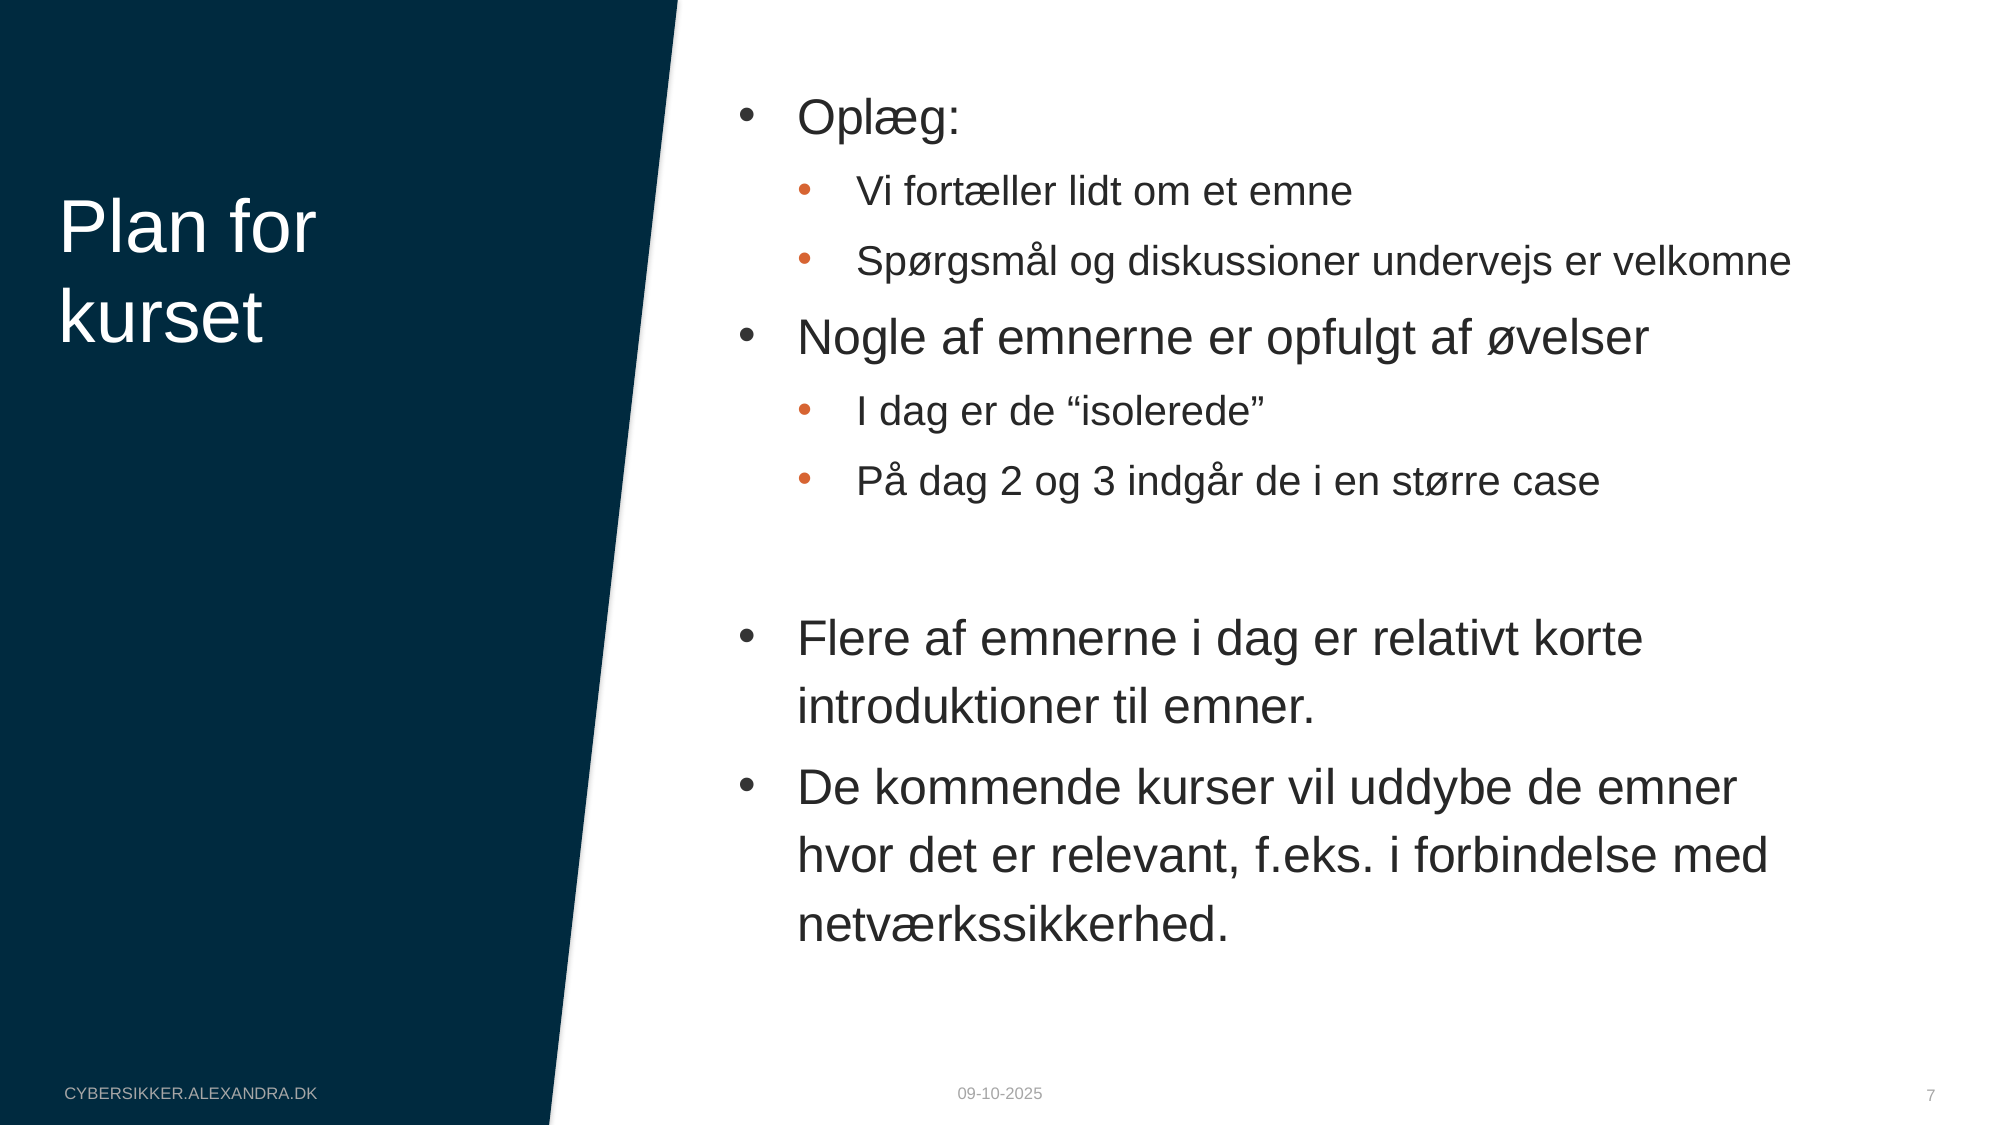

Oplæg:
Vi fortæller lidt om et emne
Spørgsmål og diskussioner undervejs er velkomne
Nogle af emnerne er opfulgt af øvelser
I dag er de “isolerede”
På dag 2 og 3 indgår de i en større case

Flere af emnerne i dag er relativt korte introduktioner til emner.
De kommende kurser vil uddybe de emner hvor det er relevant, f.eks. i forbindelse med netværkssikkerhed.

# Plan for kurset
cybersikker.alexandra.dk
09-10-2025
7